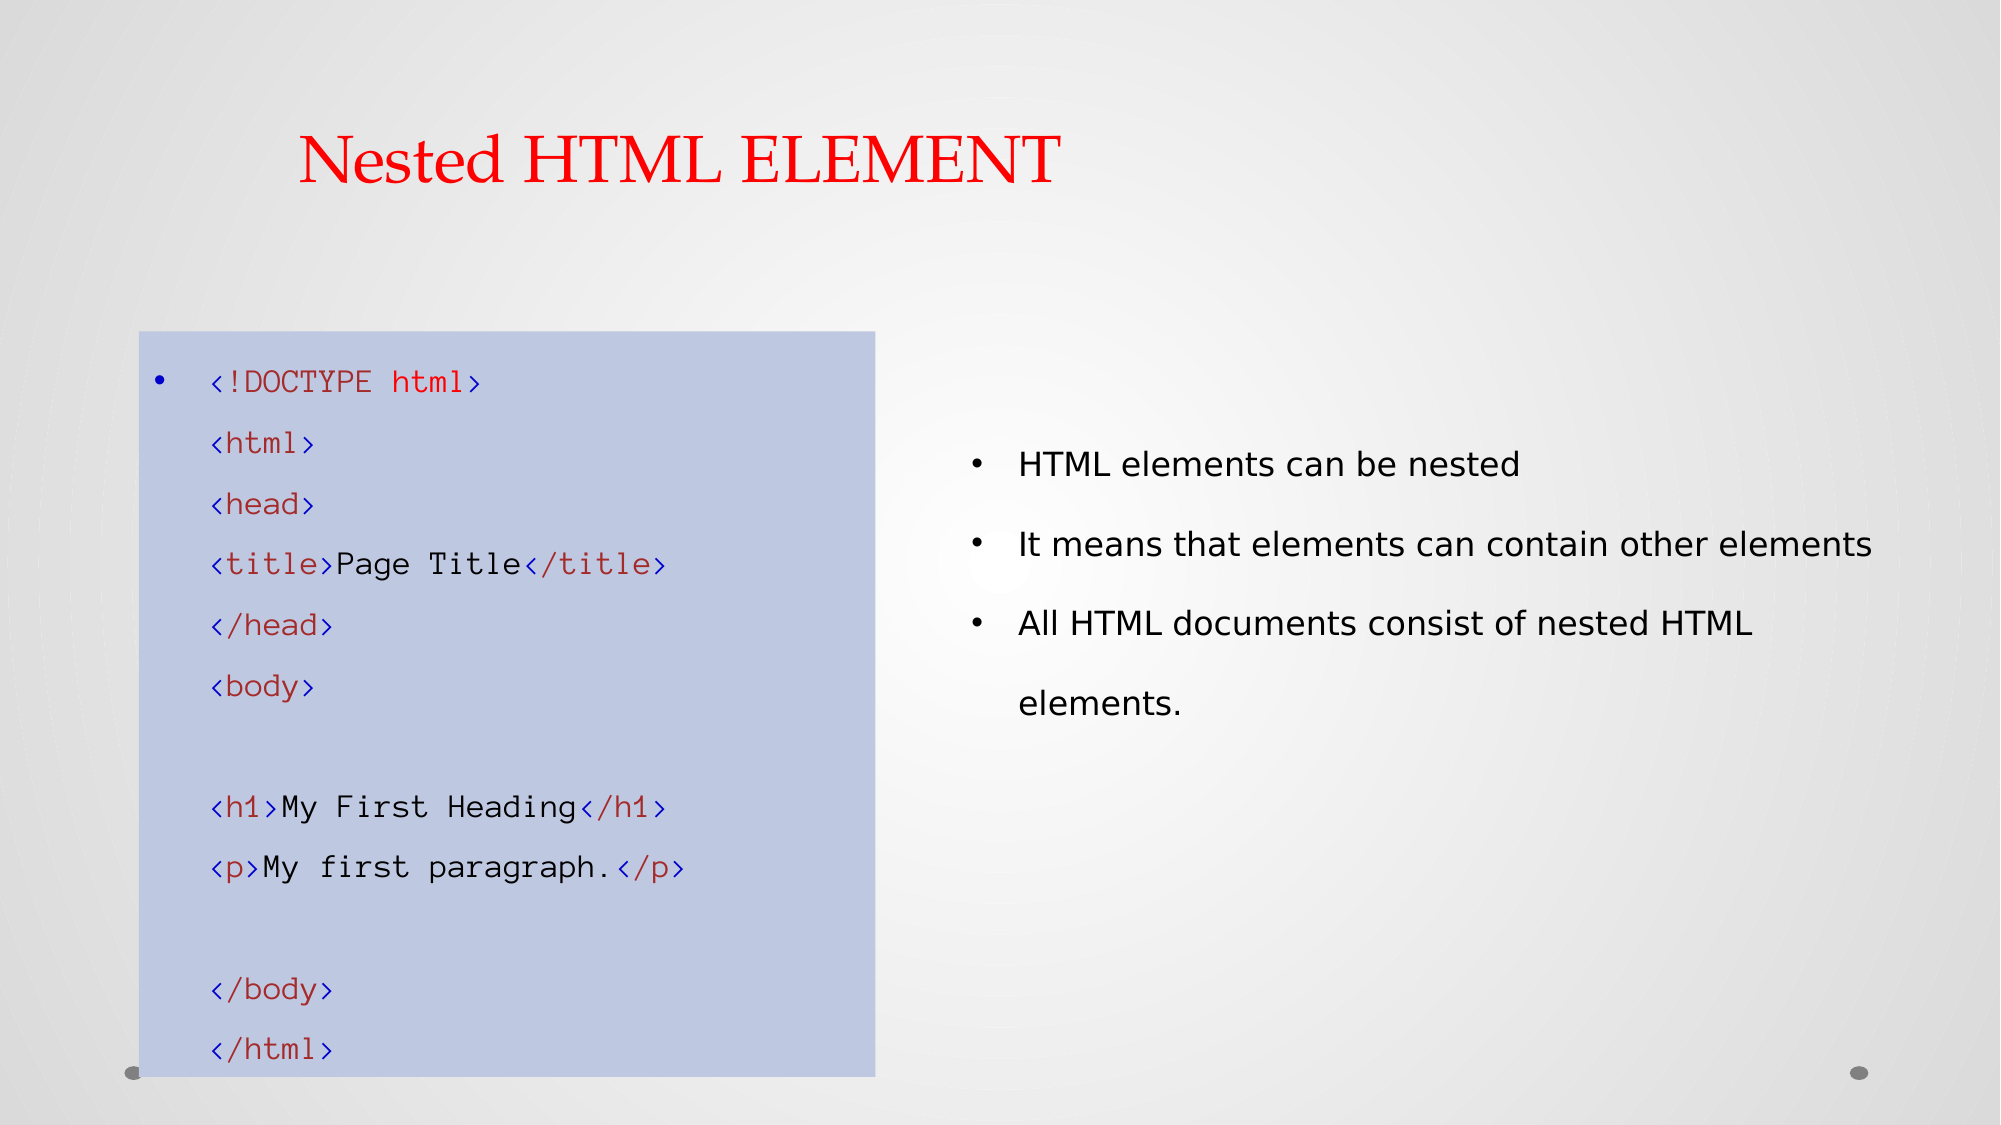

# Nested HTML ELEMENT
<!DOCTYPE html>
<html>
<head>
<title>Page Title</title>
</head>
<body>
<h1>My First Heading</h1>
<p>My first paragraph.</p>
</body>
</html>
HTML elements can be nested
It means that elements can contain other elements
All HTML documents consist of nested HTML elements.